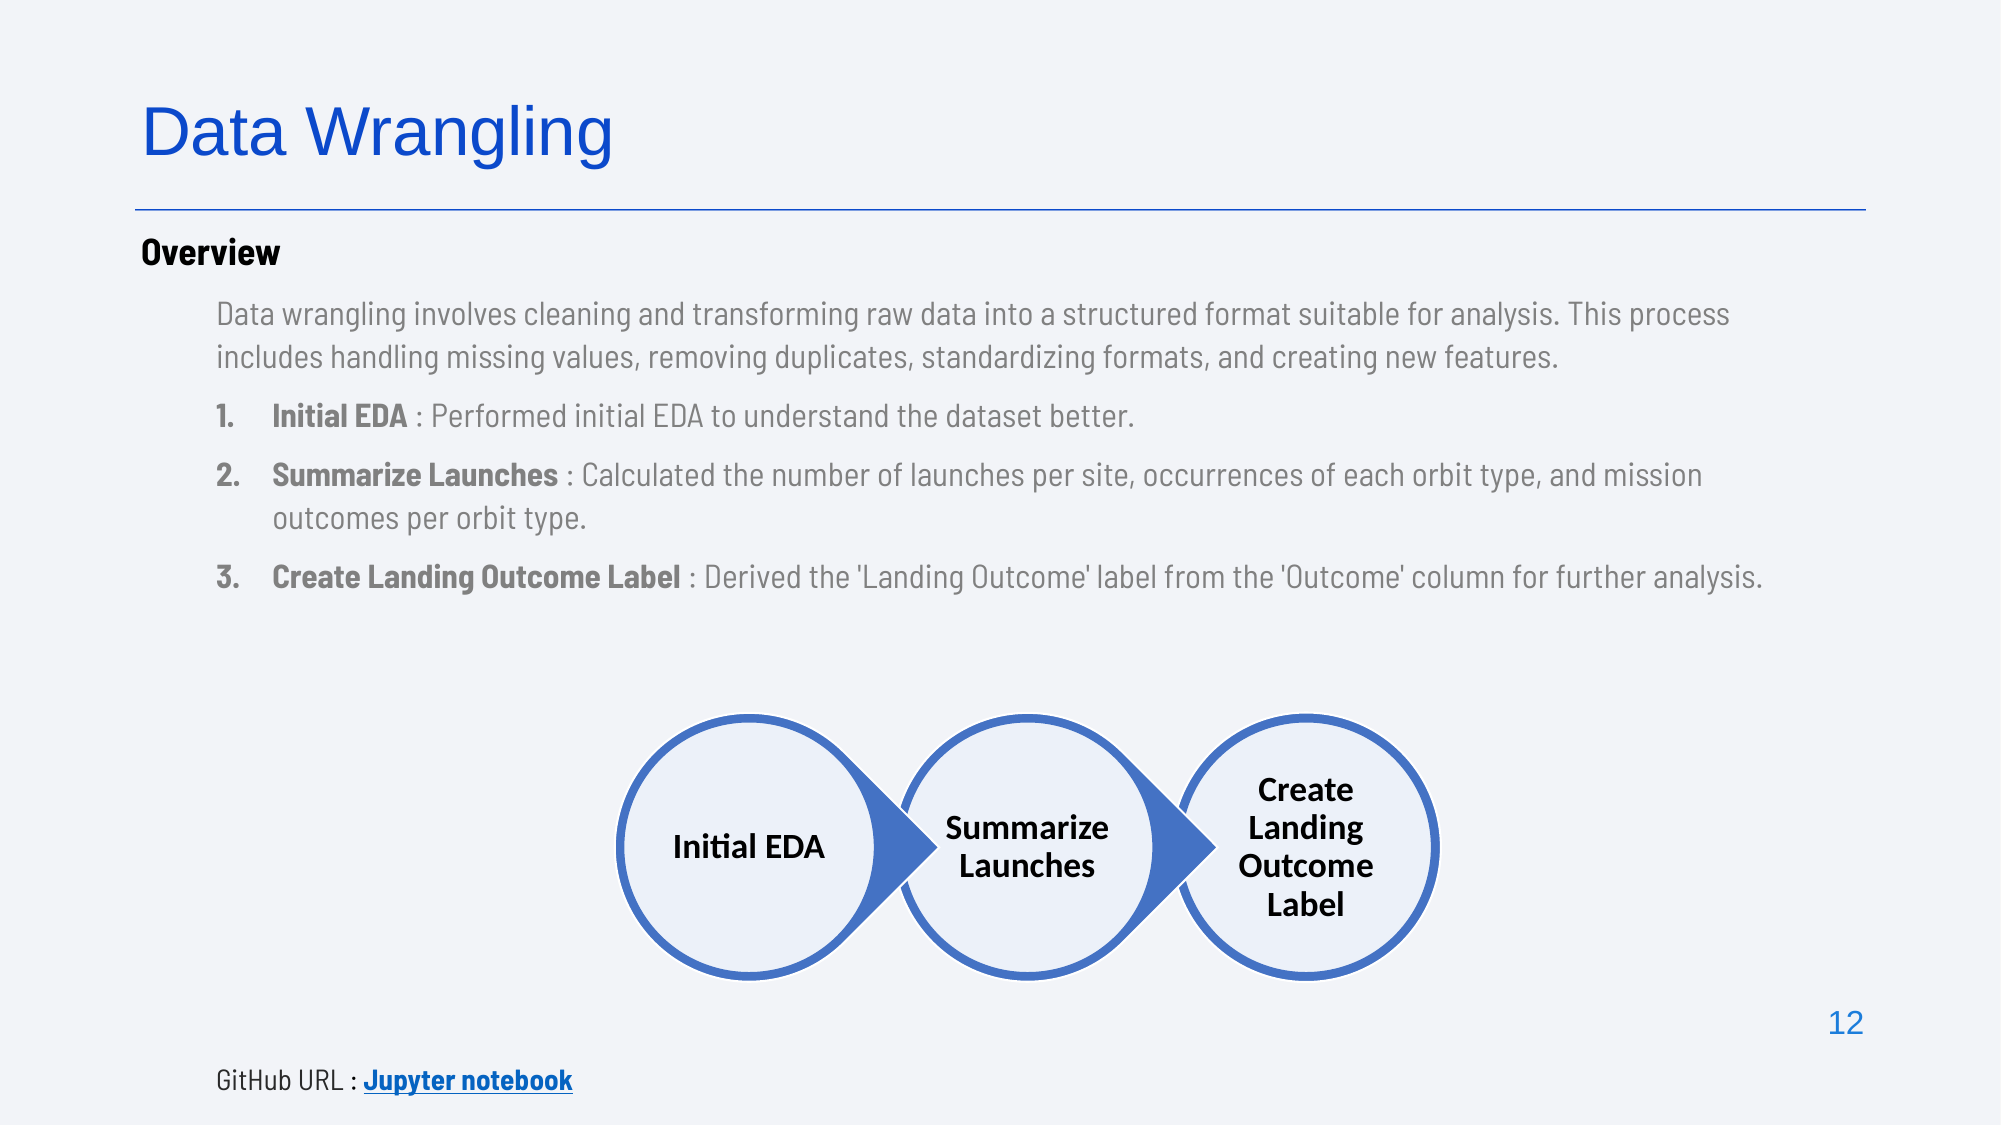

Data Wrangling
Overview
Data wrangling involves cleaning and transforming raw data into a structured format suitable for analysis. This process includes handling missing values, removing duplicates, standardizing formats, and creating new features.
Initial EDA : Performed initial EDA to understand the dataset better.
Summarize Launches : Calculated the number of launches per site, occurrences of each orbit type, and mission outcomes per orbit type.
Create Landing Outcome Label : Derived the 'Landing Outcome' label from the 'Outcome' column for further analysis.

Create Landing Outcome Label
Summarize Launches
Initial EDA
12
GitHub URL : Jupyter notebook